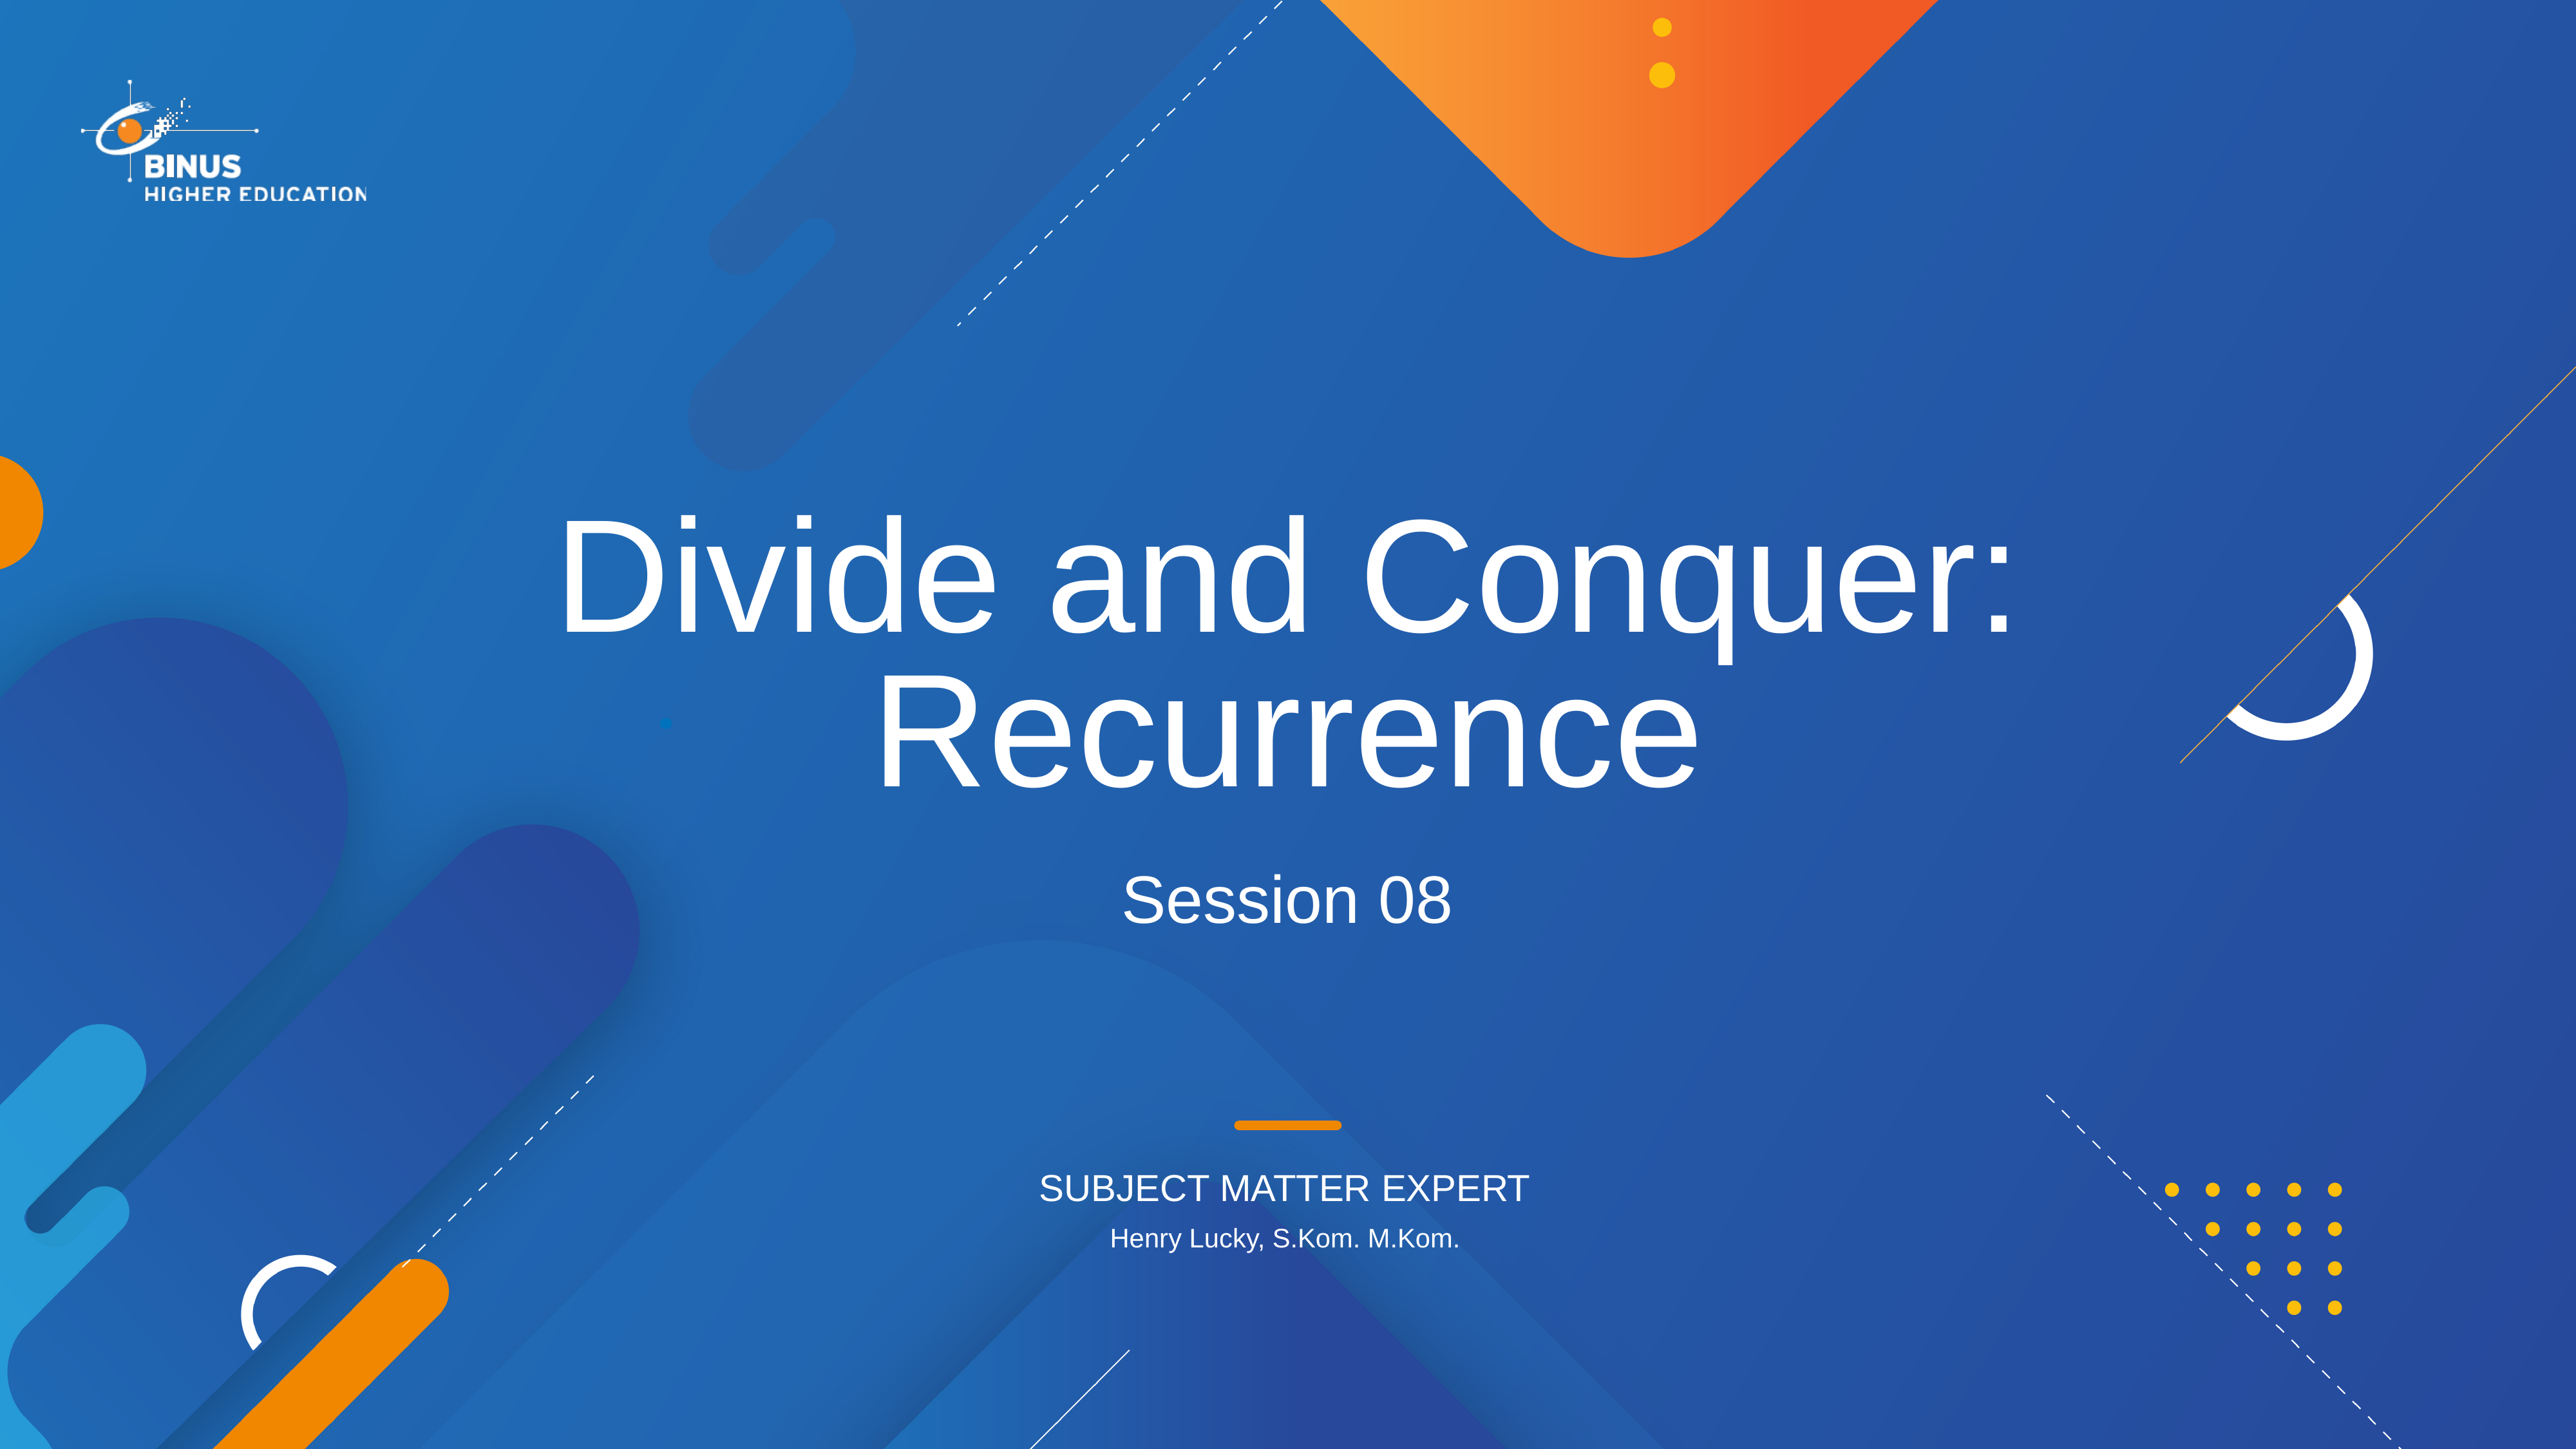

# Divide and Conquer: Recurrence
Session 08
Henry Lucky, S.Kom. M.Kom.